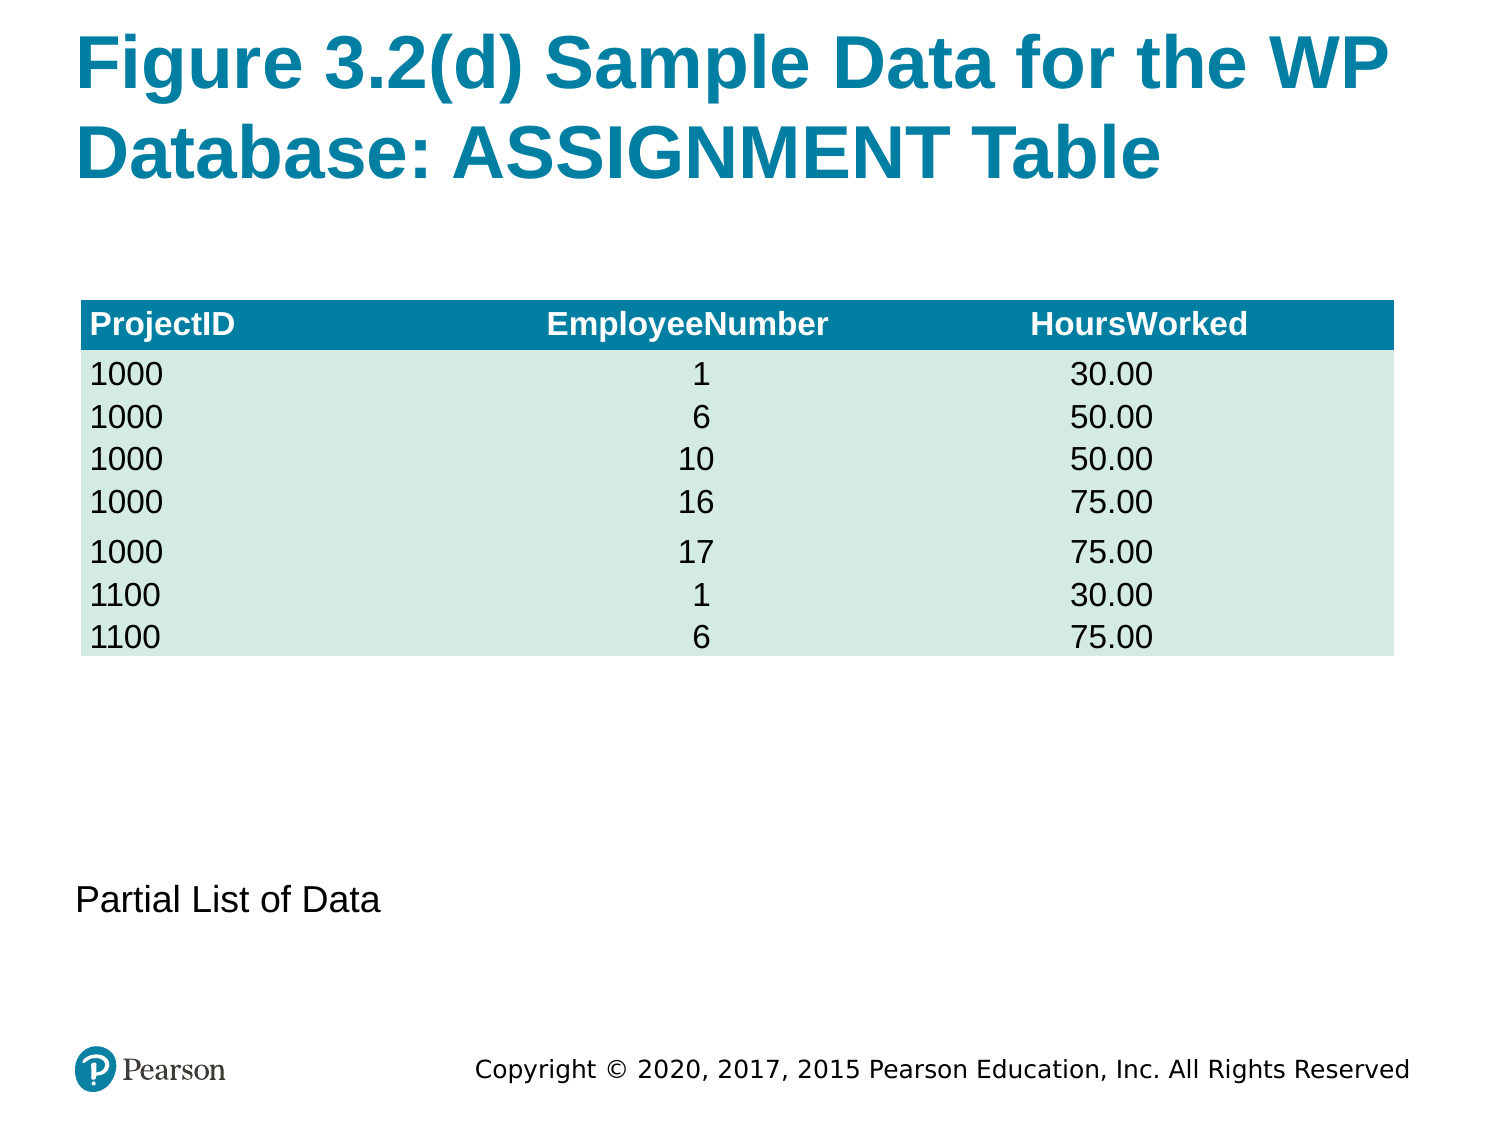

# Figure 3.2(d) Sample Data for the WP Database: ASSIGNMENT Table
| ProjectID | EmployeeNumber | HoursWorked |
| --- | --- | --- |
| 1000 | 1 | 30.00 |
| 1000 | 6 | 50.00 |
| 1000 | 10 | 50.00 |
| 1000 | 16 | 75.00 |
| 1000 | 17 | 75.00 |
| 1100 | 1 | 30.00 |
| 1100 | 6 | 75.00 |
Partial List of Data